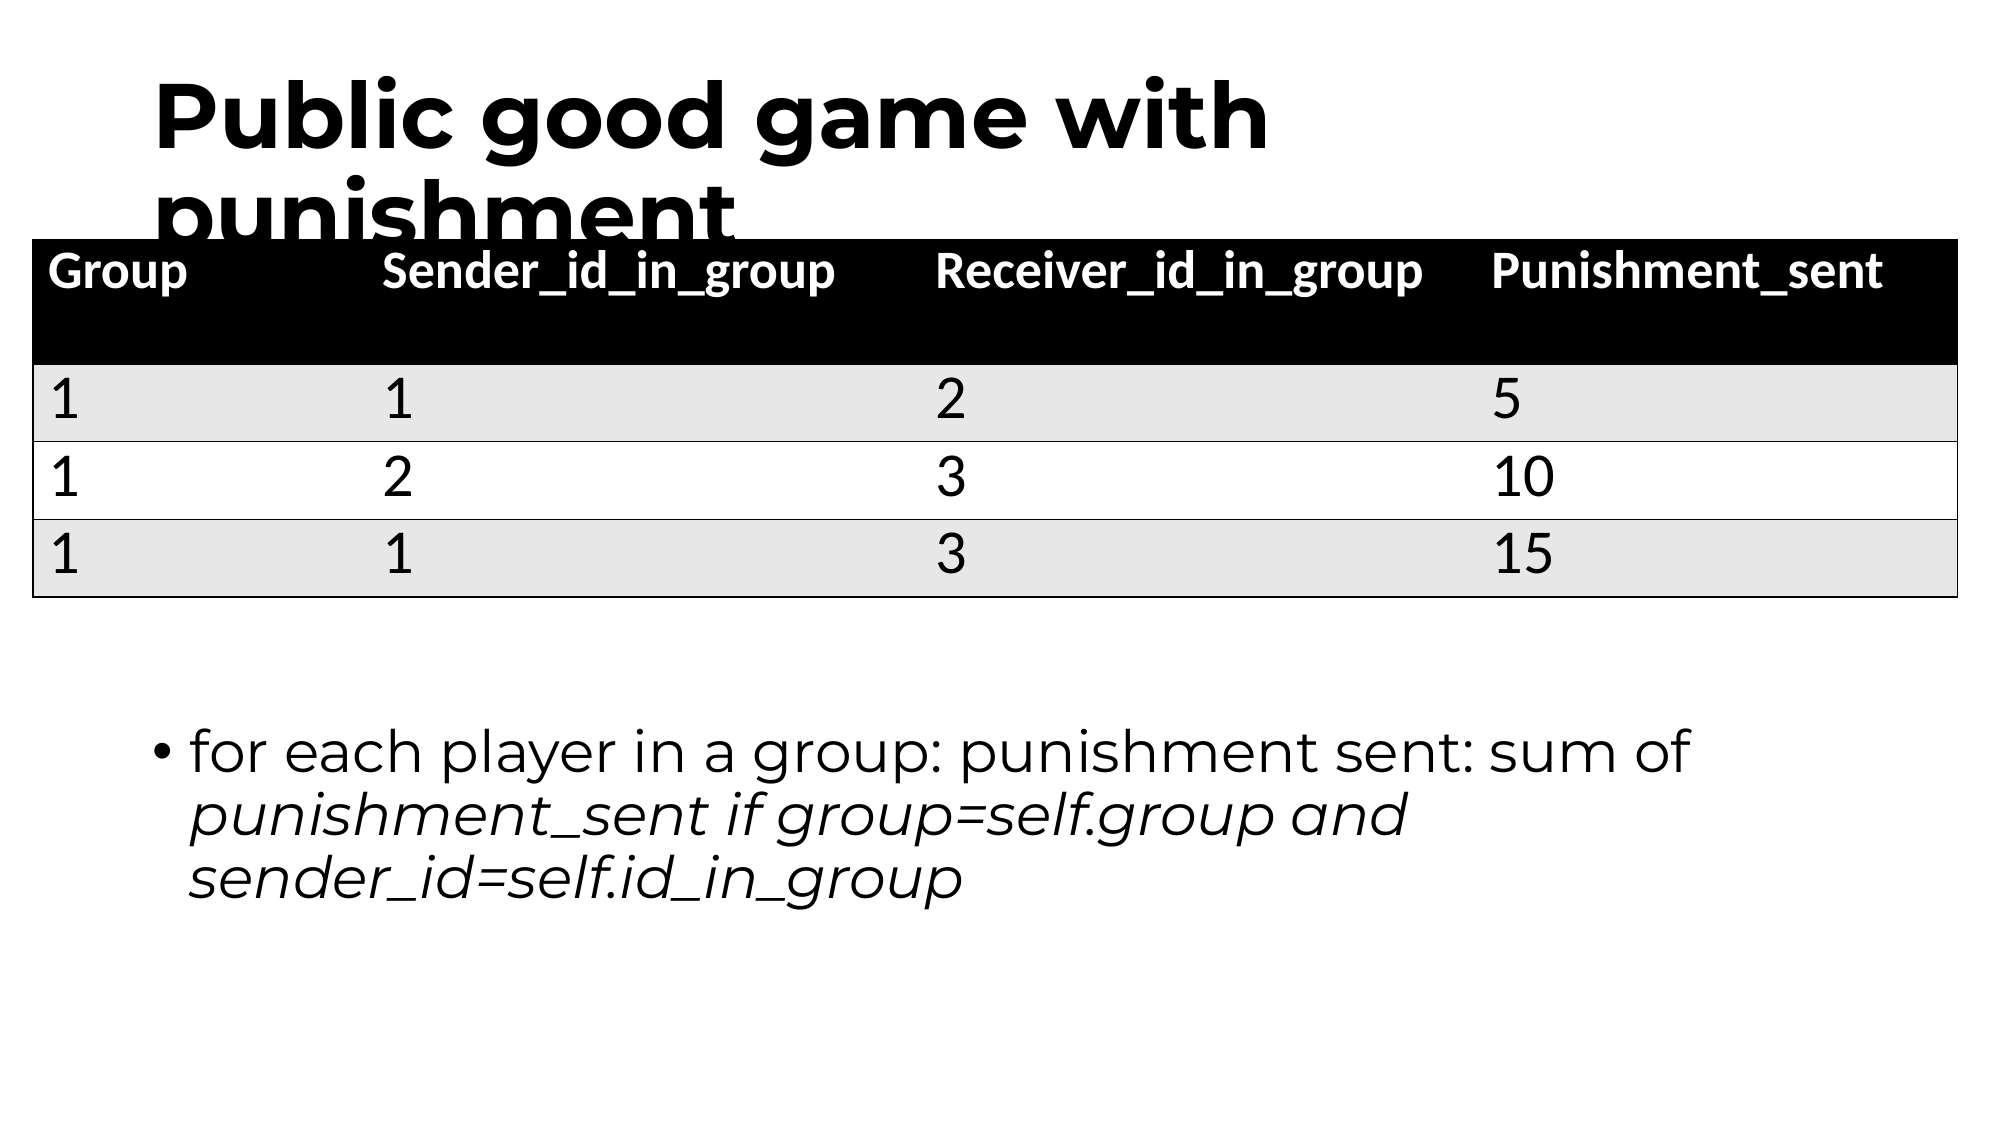

# Public good game with punishment
| Group | Sender\_id\_in\_group | Receiver\_id\_in\_group | Punishment\_sent |
| --- | --- | --- | --- |
| 1 | 1 | 2 | 5 |
| 1 | 2 | 3 | 10 |
| 1 | 1 | 3 | 15 |
for each player in a group: punishment sent: sum of punishment_sent if group=self.group and sender_id=self.id_in_group